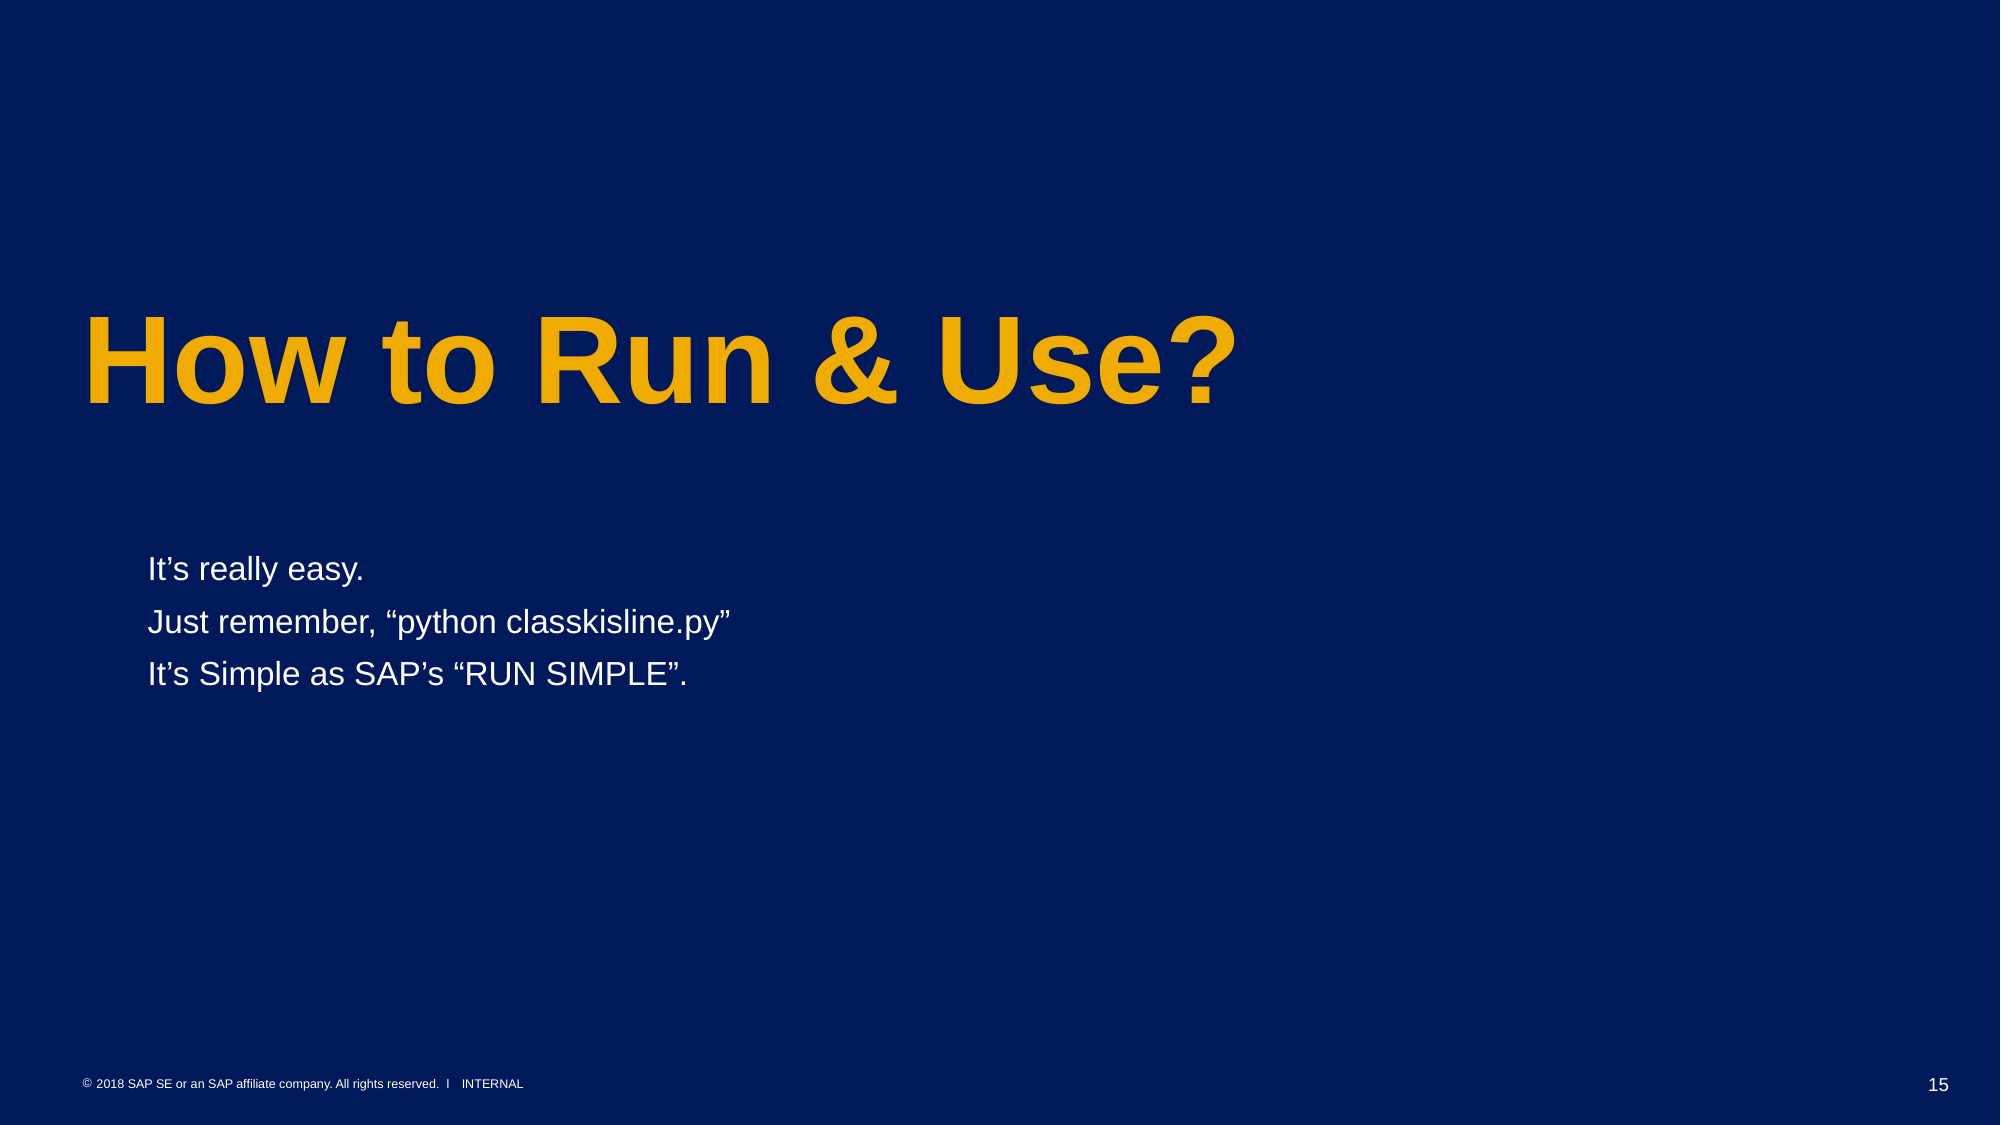

How to Run & Use?

It’s really easy.
Just remember, “python classkisline.py”
It’s Simple as SAP’s “RUN SIMPLE”.